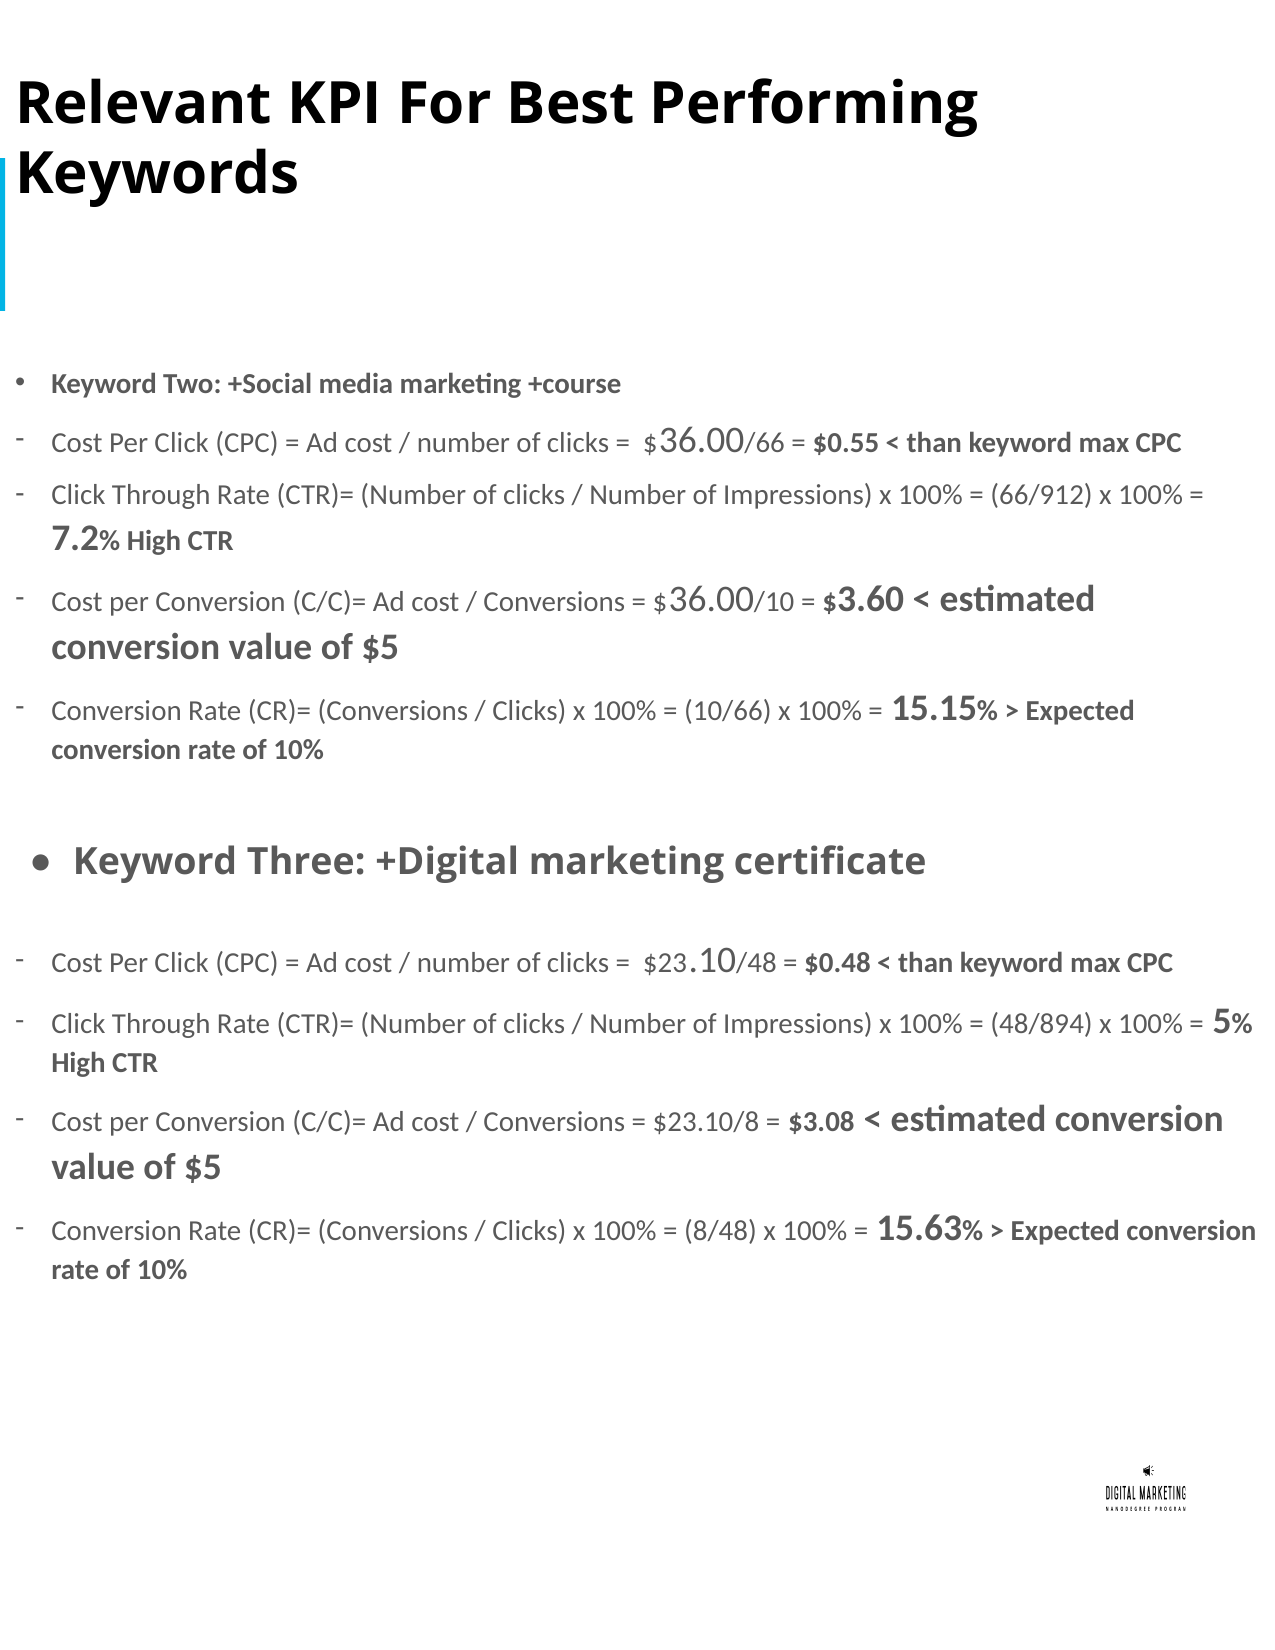

# Relevant KPI For Best Performing Keywords
Keyword Two: +Social media marketing +course
Cost Per Click (CPC) = Ad cost / number of clicks =  $36.00/66 = $0.55 < than keyword max CPC
Click Through Rate (CTR)= (Number of clicks / Number of Impressions) x 100% = (66/912) x 100% = 7.2% High CTR
Cost per Conversion (C/C)= Ad cost / Conversions = $36.00/10 = $3.60 < estimated conversion value of $5
Conversion Rate (CR)= (Conversions / Clicks) x 100% = (10/66) x 100% = 15.15% > Expected conversion rate of 10%

Keyword Three: +Digital marketing certificate

Cost Per Click (CPC) = Ad cost / number of clicks =  $23.10/48 = $0.48 < than keyword max CPC
Click Through Rate (CTR)= (Number of clicks / Number of Impressions) x 100% = (48/894) x 100% = 5% High CTR
Cost per Conversion (C/C)= Ad cost / Conversions = $23.10/8 = $3.08 < estimated conversion value of $5
Conversion Rate (CR)= (Conversions / Clicks) x 100% = (8/48) x 100% = 15.63% > Expected conversion rate of 10%